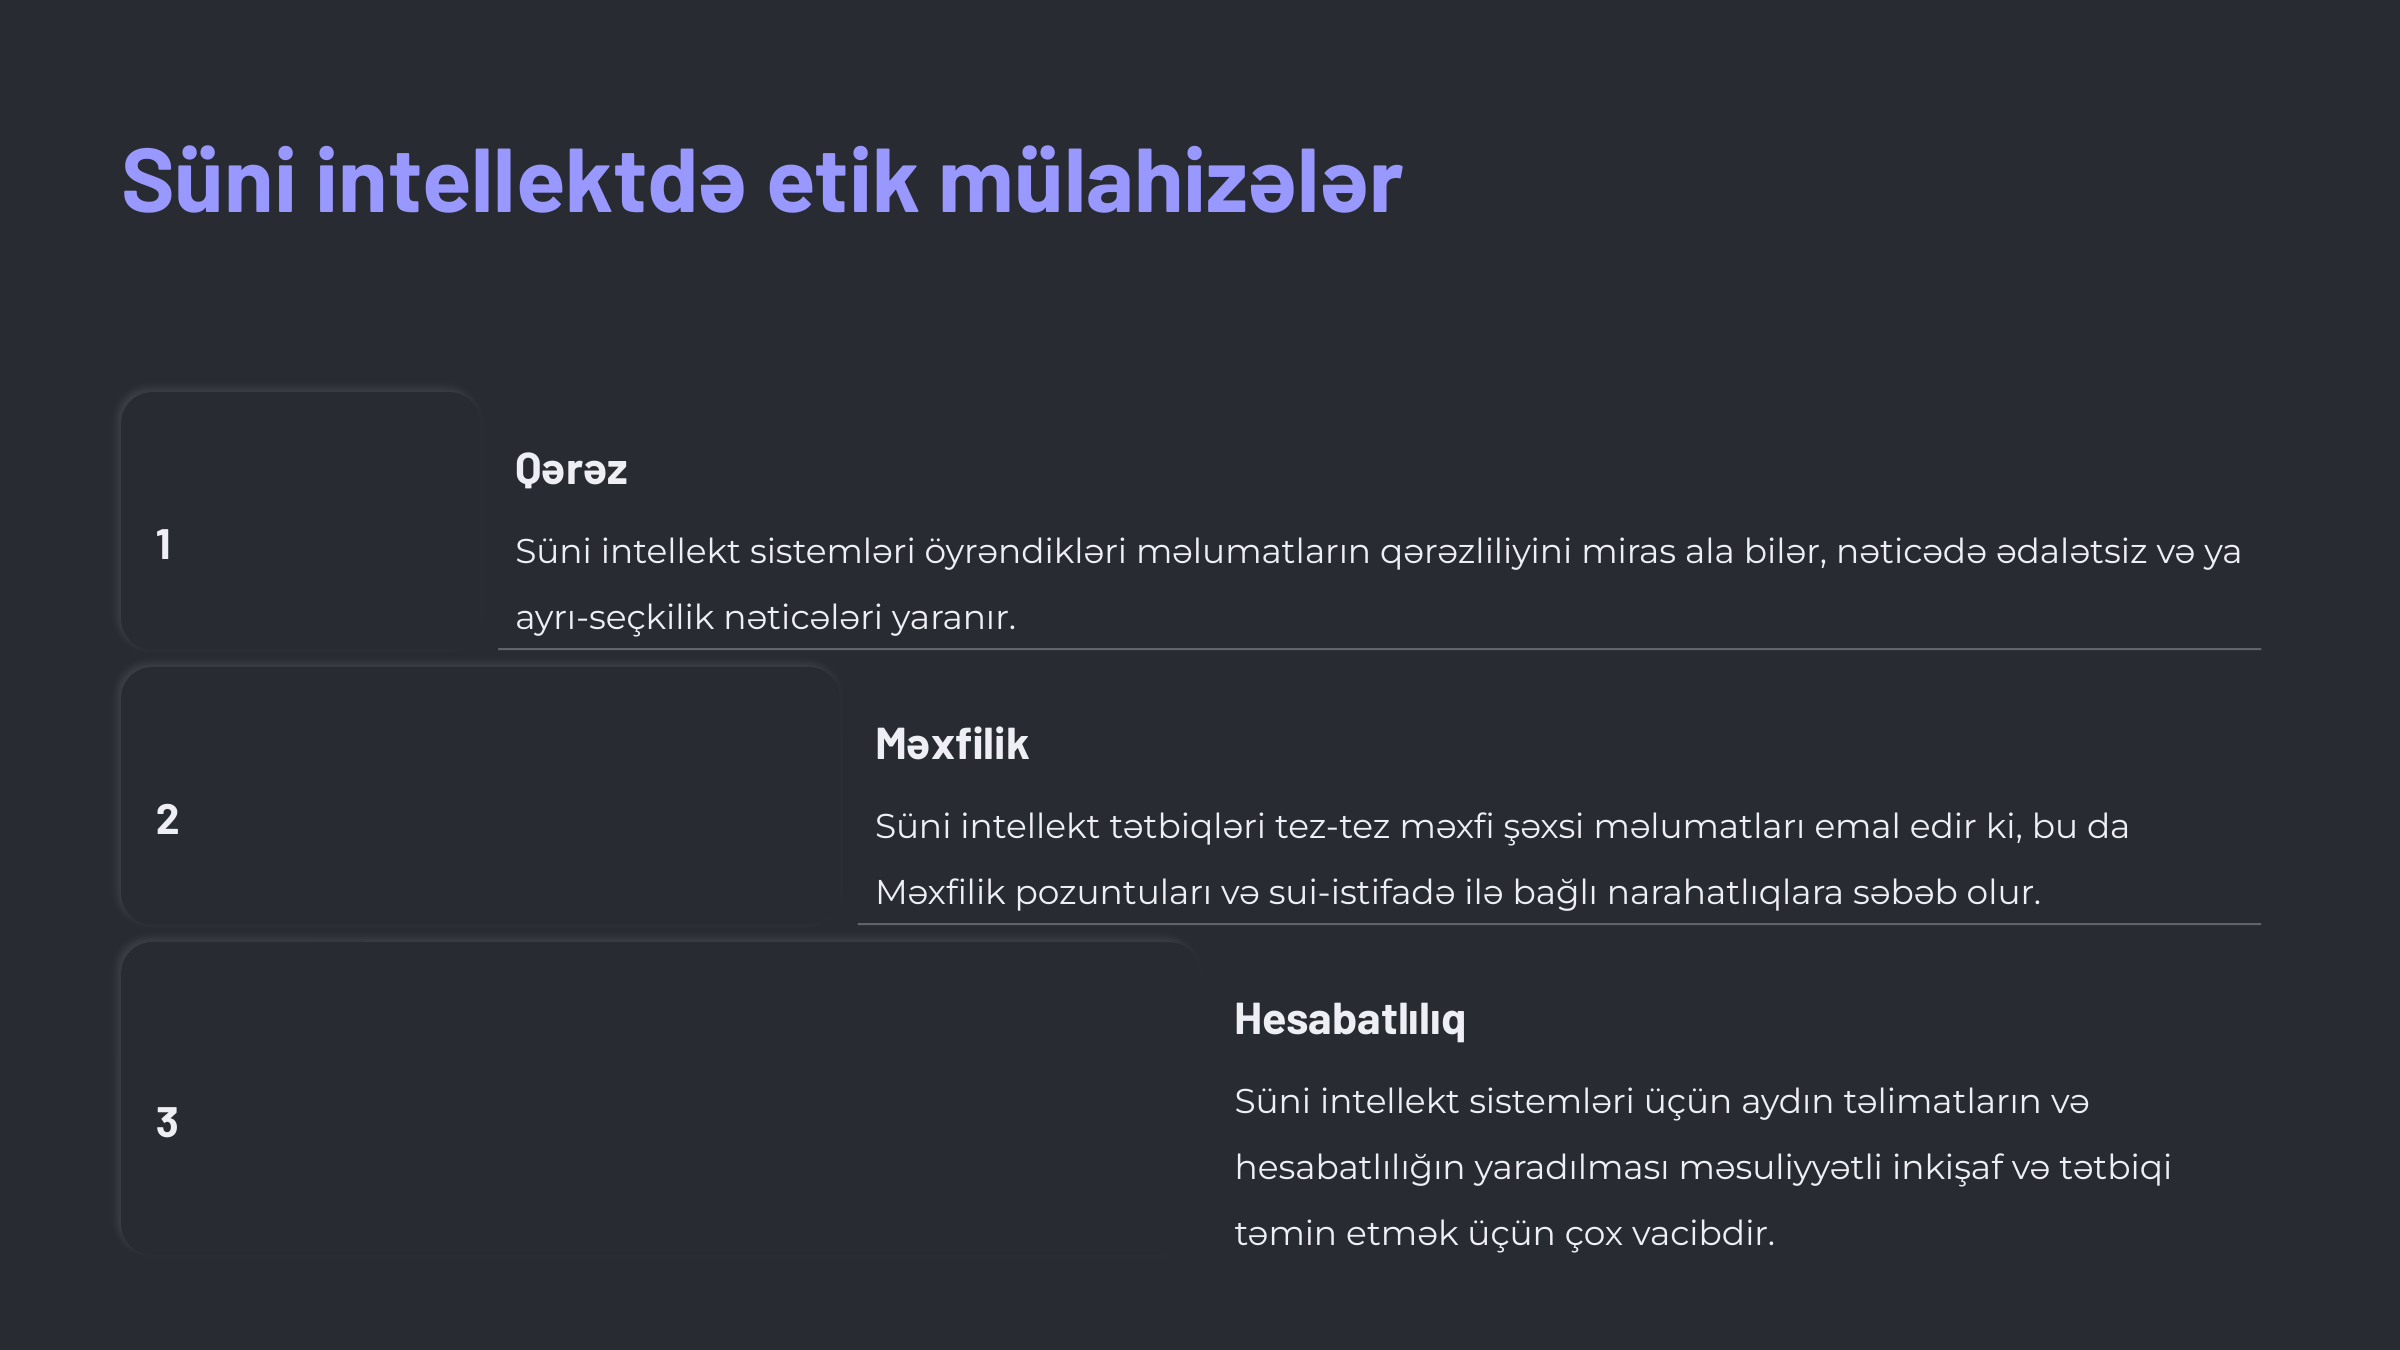

Süni intellektdə etik mülahizələr

Qərəz
1
Süni intellekt sistemləri öyrəndikləri məlumatların qərəzliliyini miras ala bilər, nəticədə ədalətsiz və ya ayrı-seçkilik nəticələri yaranır.

Məxfilik
2
Süni intellekt tətbiqləri tez-tez məxfi şəxsi məlumatları emal edir ki, bu da Məxfilik pozuntuları və sui-istifadə ilə bağlı narahatlıqlara səbəb olur.

Hesabatlılıq
Süni intellekt sistemləri üçün aydın təlimatların və hesabatlılığın yaradılması məsuliyyətli inkişaf və tətbiqi təmin etmək üçün çox vacibdir.
3